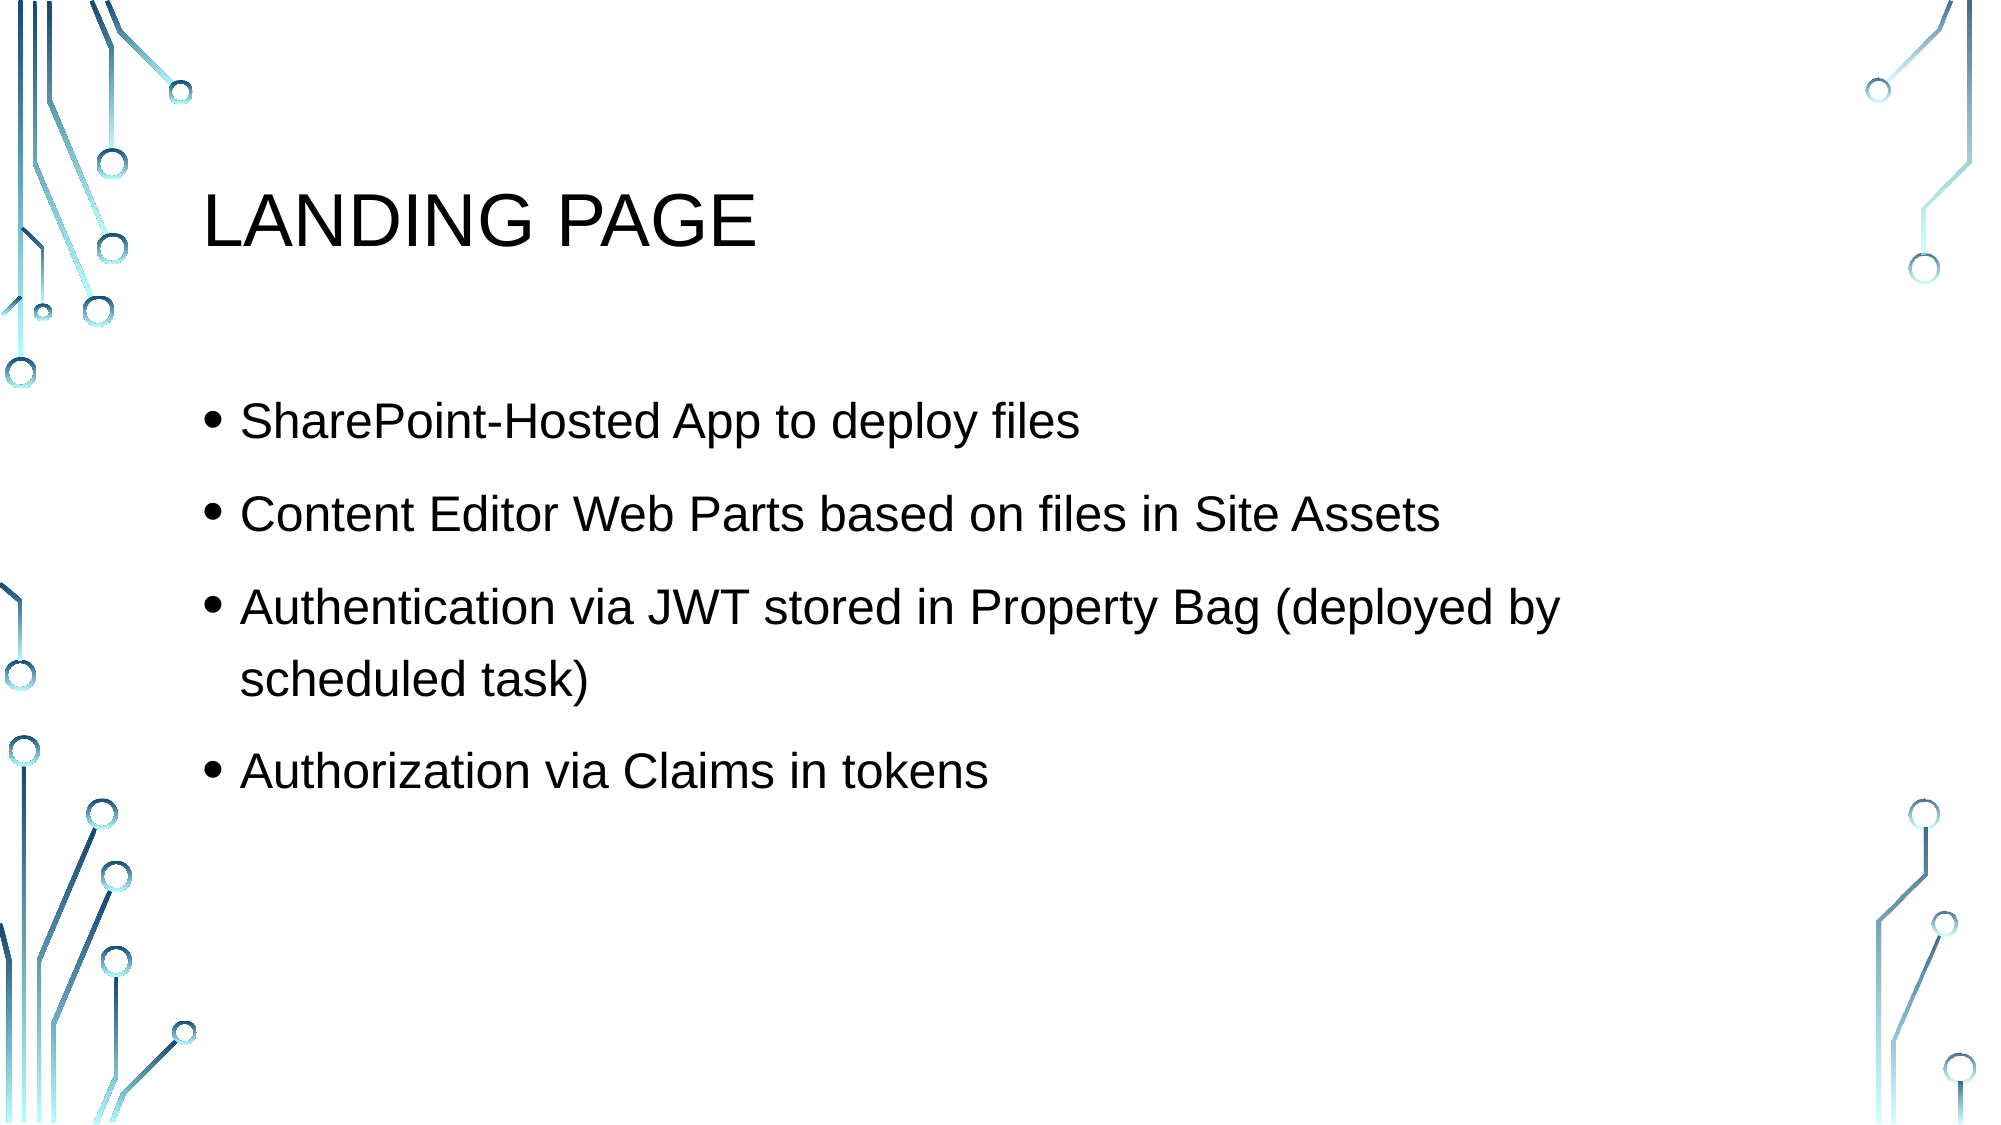

# Landing Page
SharePoint-Hosted App to deploy files
Content Editor Web Parts based on files in Site Assets
Authentication via JWT stored in Property Bag (deployed by scheduled task)
Authorization via Claims in tokens